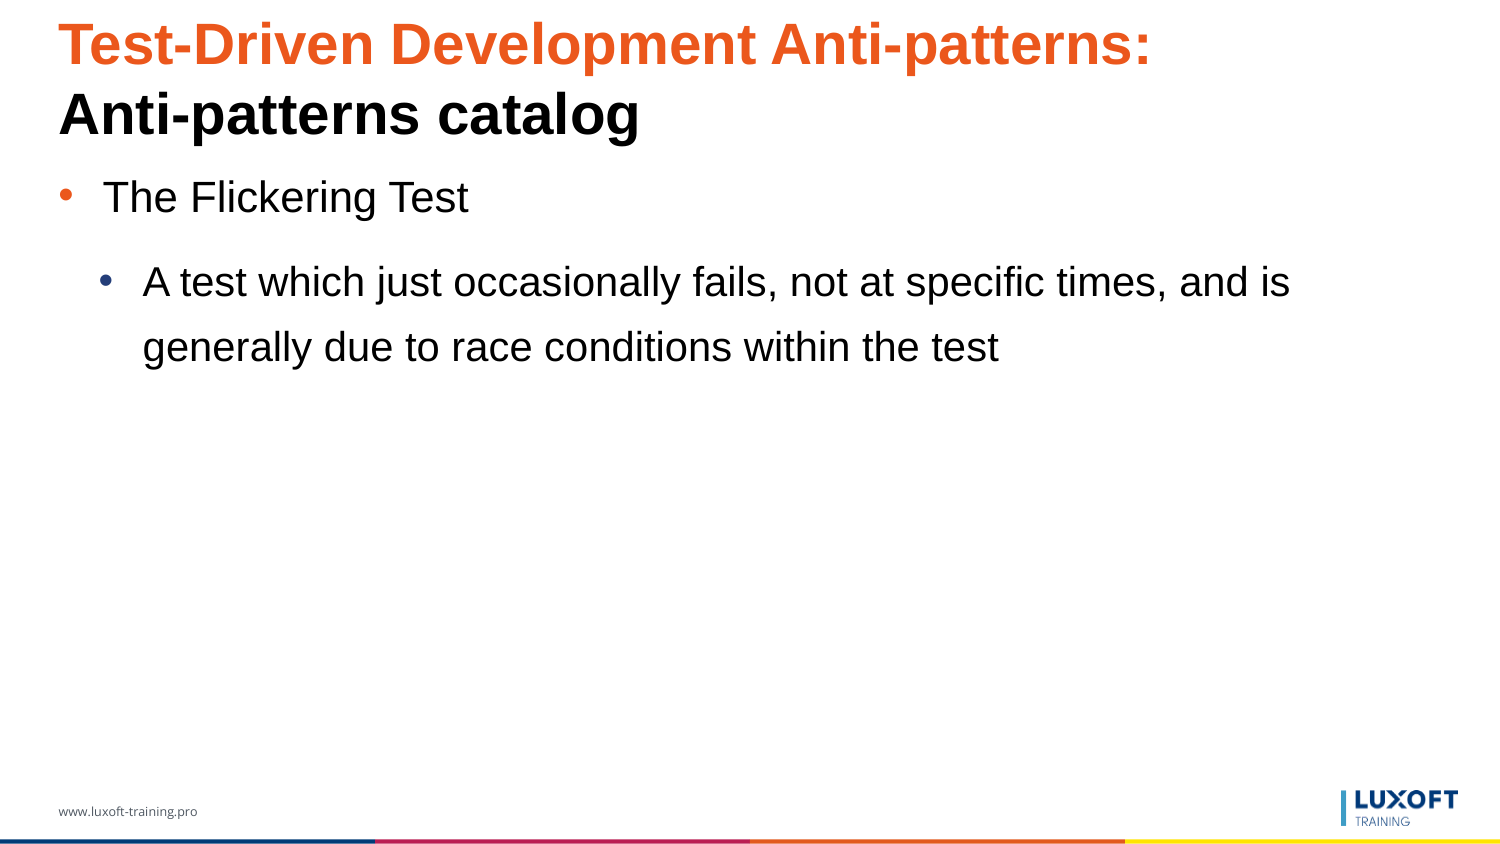

# Test-Driven Development Anti-patterns: Anti-patterns catalog
The Flickering Test
A test which just occasionally fails, not at specific times, and is generally due to race conditions within the test